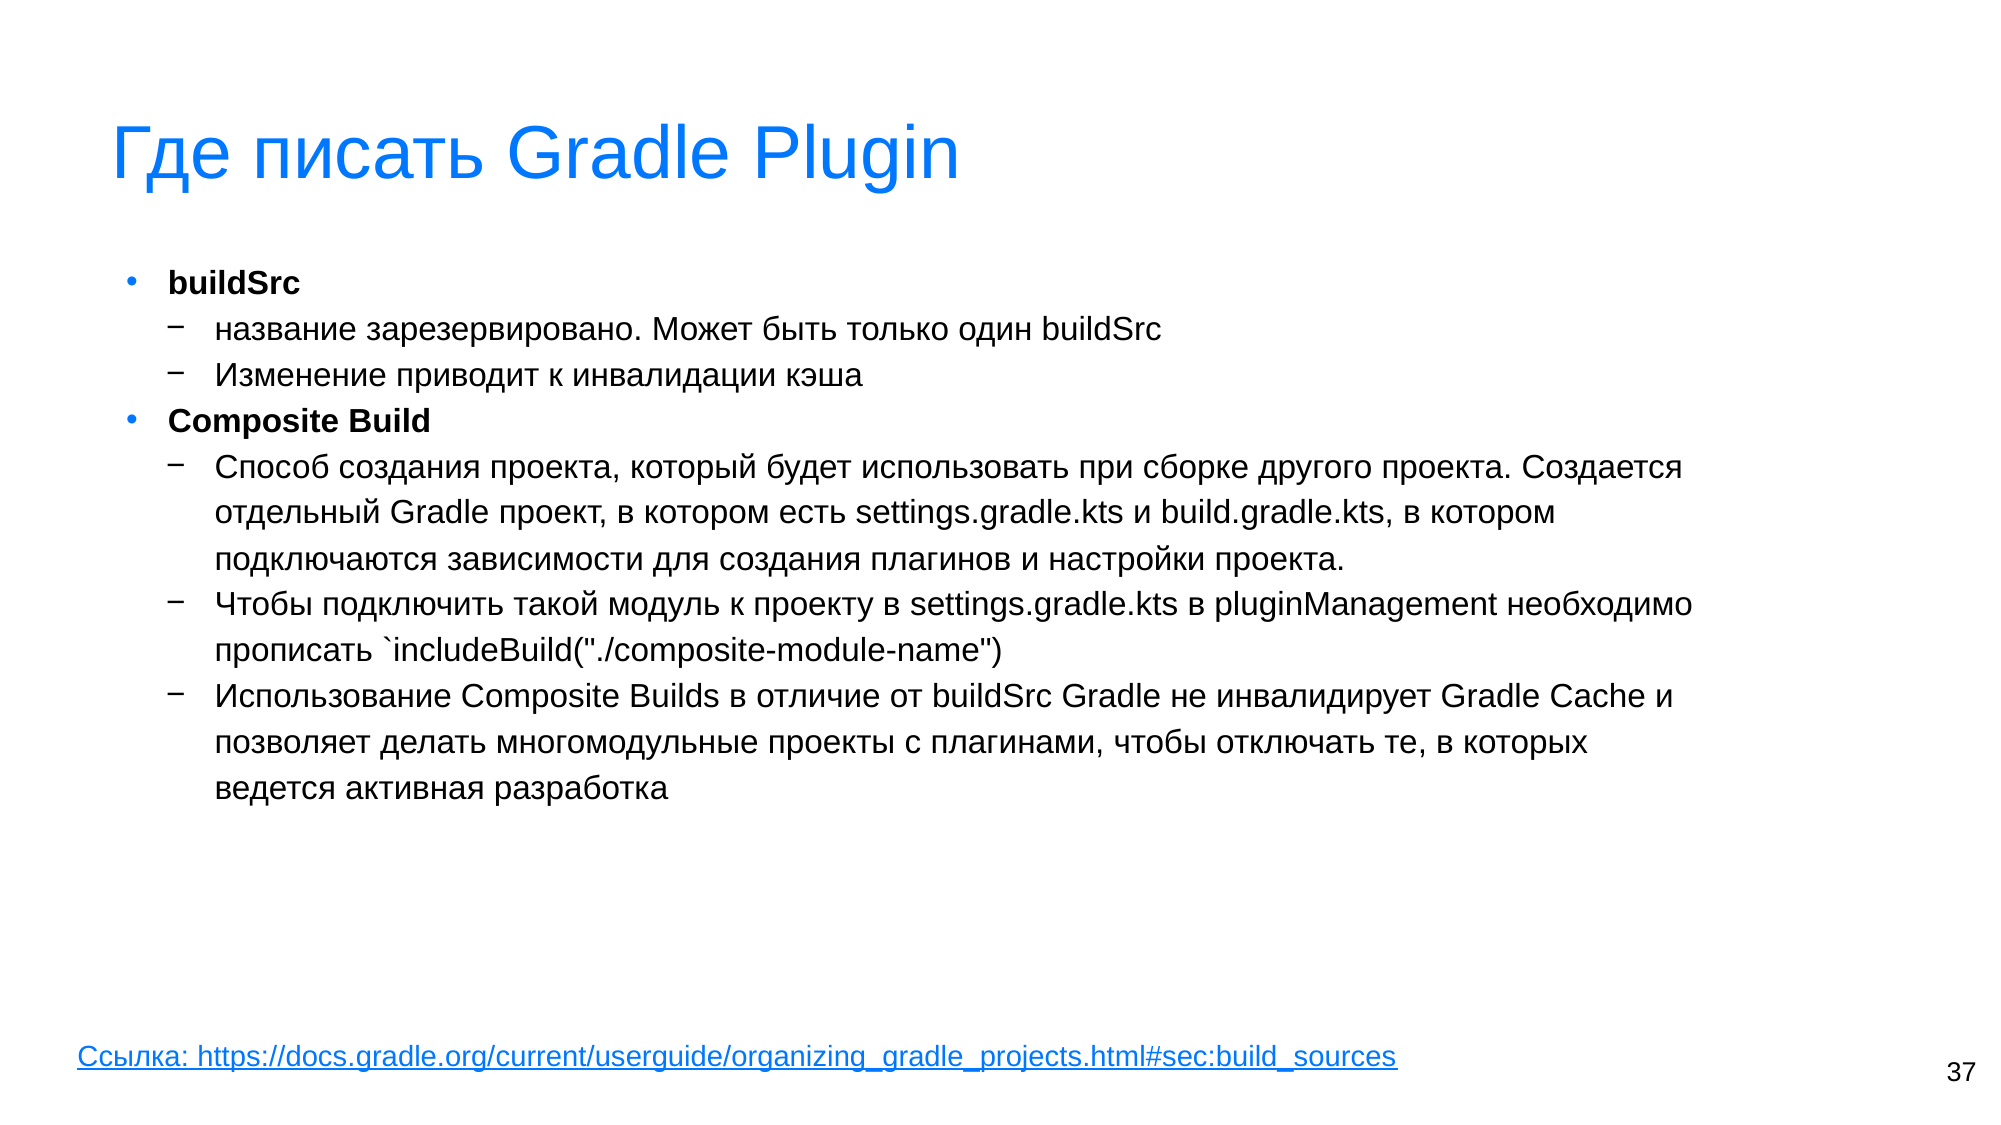

# Где писать Gradle Plugin

buildSrc
название зарезервировано. Может быть только один buildSrc
Изменение приводит к инвалидации кэша
Composite Build
Способ создания проекта, который будет использовать при сборке другого проекта. Создается отдельный Gradle проект, в котором есть settings.gradle.kts и build.gradle.kts, в котором подключаются зависимости для создания плагинов и настройки проекта.
Чтобы подключить такой модуль к проекту в settings.gradle.kts в pluginManagement необходимо прописать `includeBuild("./composite-module-name")
Использование Composite Builds в отличие от buildSrc Gradle не инвалидирует Gradle Cache и позволяет делать многомодульные проекты с плагинами, чтобы отключать те, в которых ведется активная разработка
Ссылка: https://docs.gradle.org/current/userguide/organizing_gradle_projects.html#sec:build_sources
37